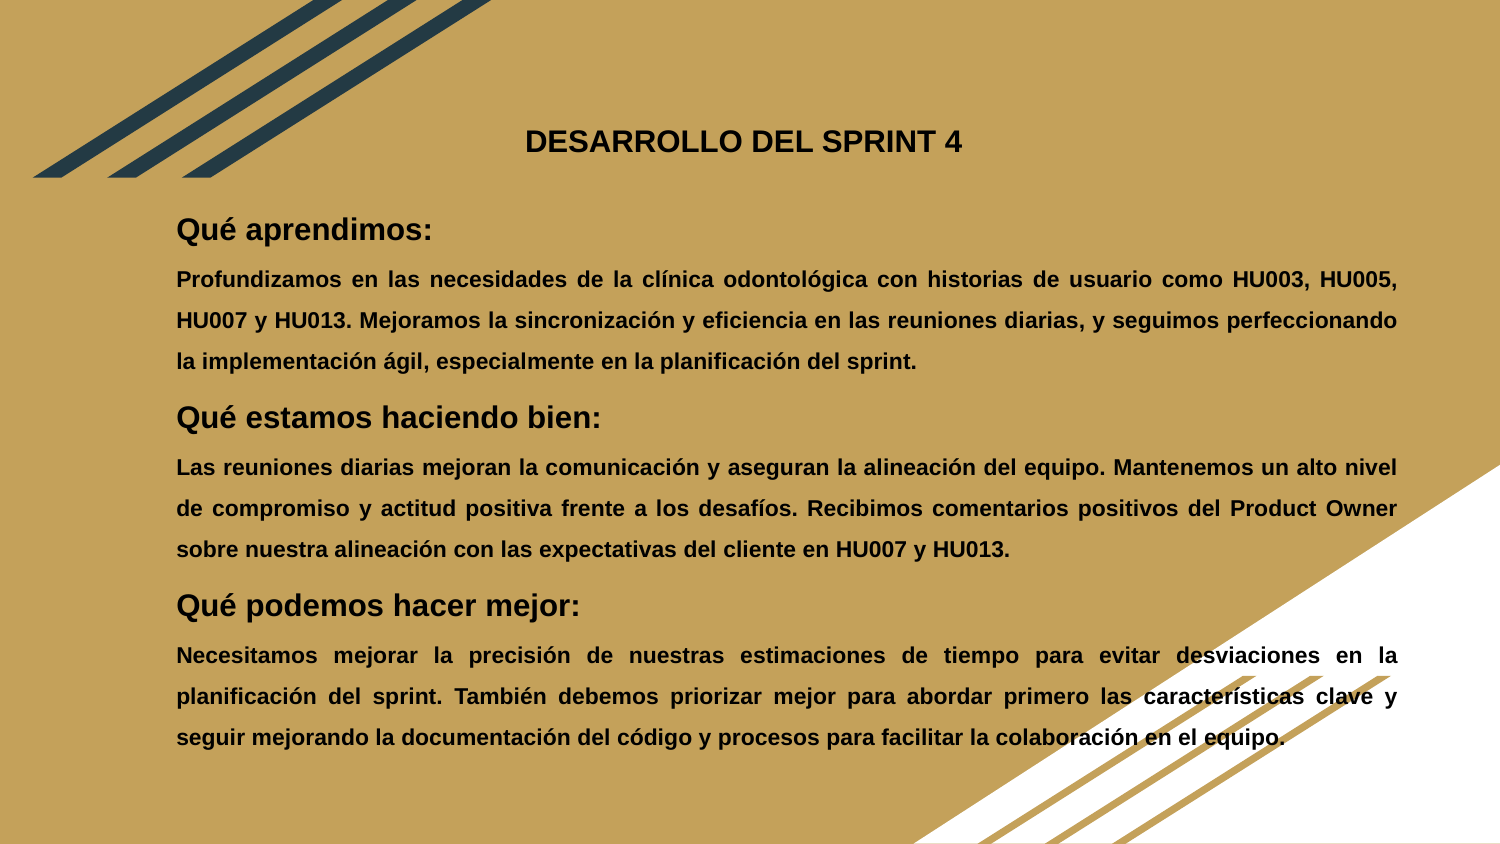

DESARROLLO DEL SPRINT 4

Qué aprendimos:
Profundizamos en las necesidades de la clínica odontológica con historias de usuario como HU003, HU005, HU007 y HU013. Mejoramos la sincronización y eficiencia en las reuniones diarias, y seguimos perfeccionando la implementación ágil, especialmente en la planificación del sprint.
Qué estamos haciendo bien:
Las reuniones diarias mejoran la comunicación y aseguran la alineación del equipo. Mantenemos un alto nivel de compromiso y actitud positiva frente a los desafíos. Recibimos comentarios positivos del Product Owner sobre nuestra alineación con las expectativas del cliente en HU007 y HU013.
Qué podemos hacer mejor:
Necesitamos mejorar la precisión de nuestras estimaciones de tiempo para evitar desviaciones en la planificación del sprint. También debemos priorizar mejor para abordar primero las características clave y seguir mejorando la documentación del código y procesos para facilitar la colaboración en el equipo.